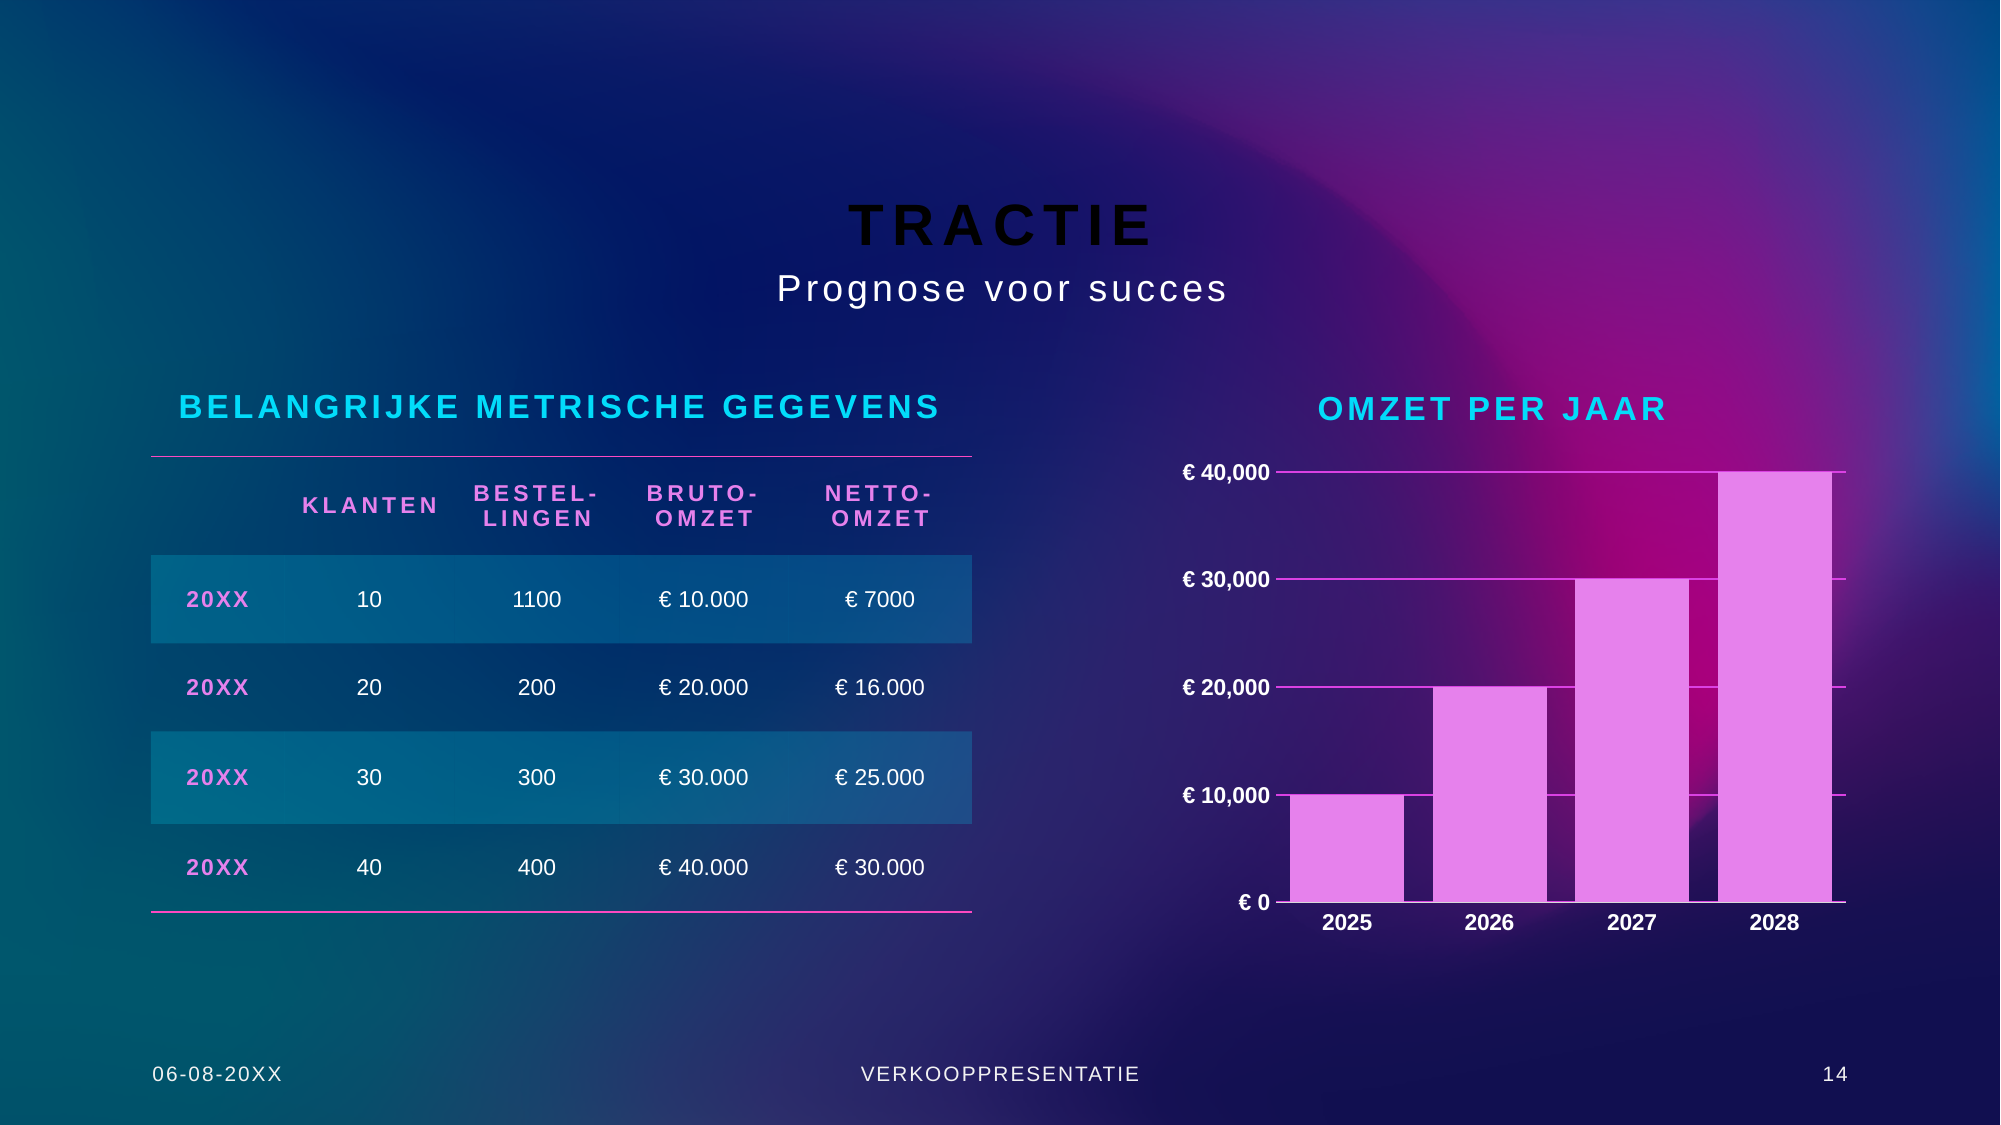

# Tractie
Prognose voor succes
Belangrijke metrische gegevens
Omzet per jaar
|  | klanten | Bestel-lingen | Bruto-omzet | Netto-omzet |
| --- | --- | --- | --- | --- |
| 20XX​ | 10​ | 1100​ | € 10.000​ | € 7000​ |
| 20XX​ | 20​ | 200​ | € 20.000​ | € 16.000​ |
| 20XX​ | 30​ | 300​ | € 30.000​ | € 25.000​ |
| 20XX​ | 40​ | 400​ | € 40.000​ | € 30.000 |

### Chart

| Category | Reeks 1 |
|---|---|
| 2025 | 10000.0 |
| 2026 | 20000.0 |
| 2027 | 30000.0 |
| 2028 | 40000.0 |
06-08-20XX
VERKOOPPRESENTATIE
14